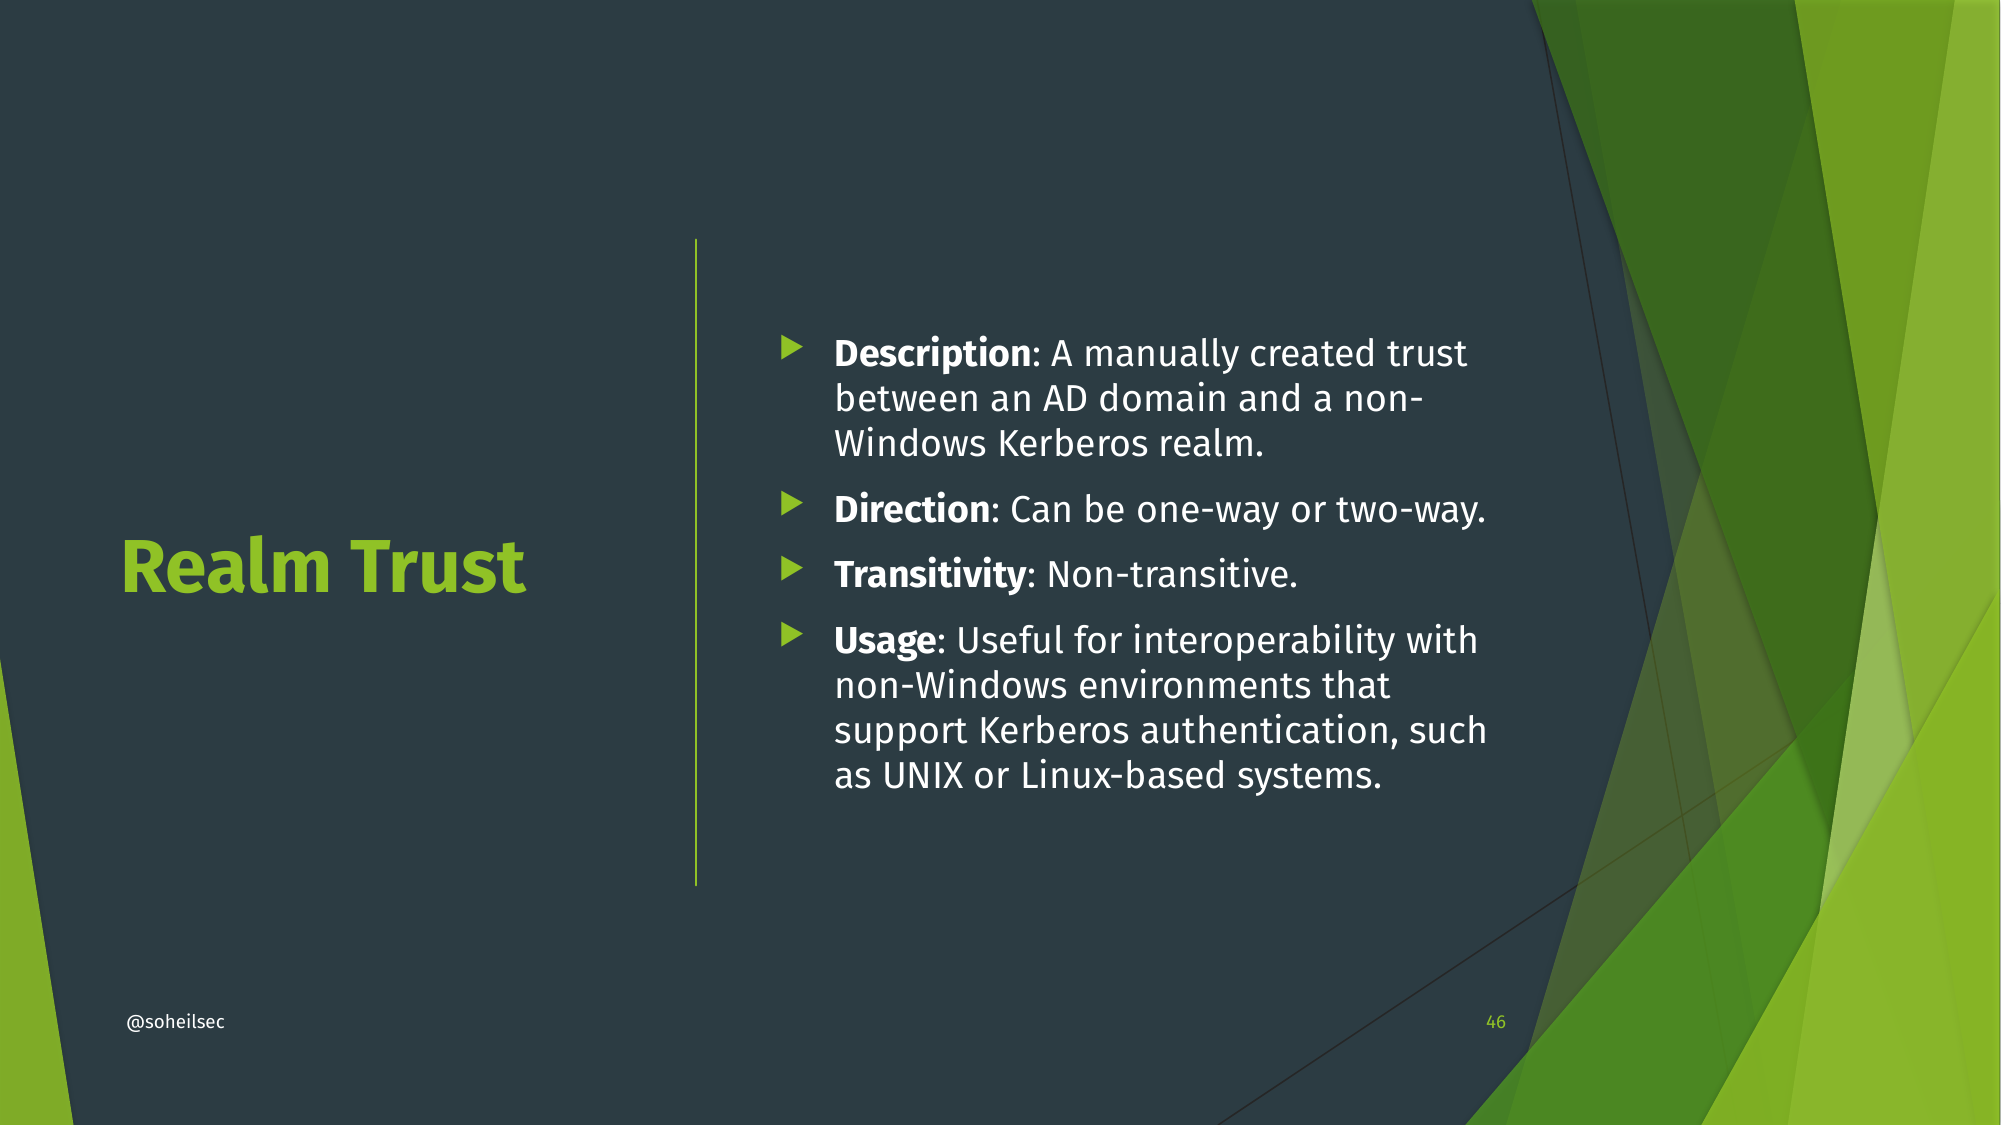

# Realm Trust
Description: A manually created trust between an AD domain and a non-Windows Kerberos realm.
Direction: Can be one-way or two-way.
Transitivity: Non-transitive.
Usage: Useful for interoperability with non-Windows environments that support Kerberos authentication, such as UNIX or Linux-based systems.
@soheilsec
46